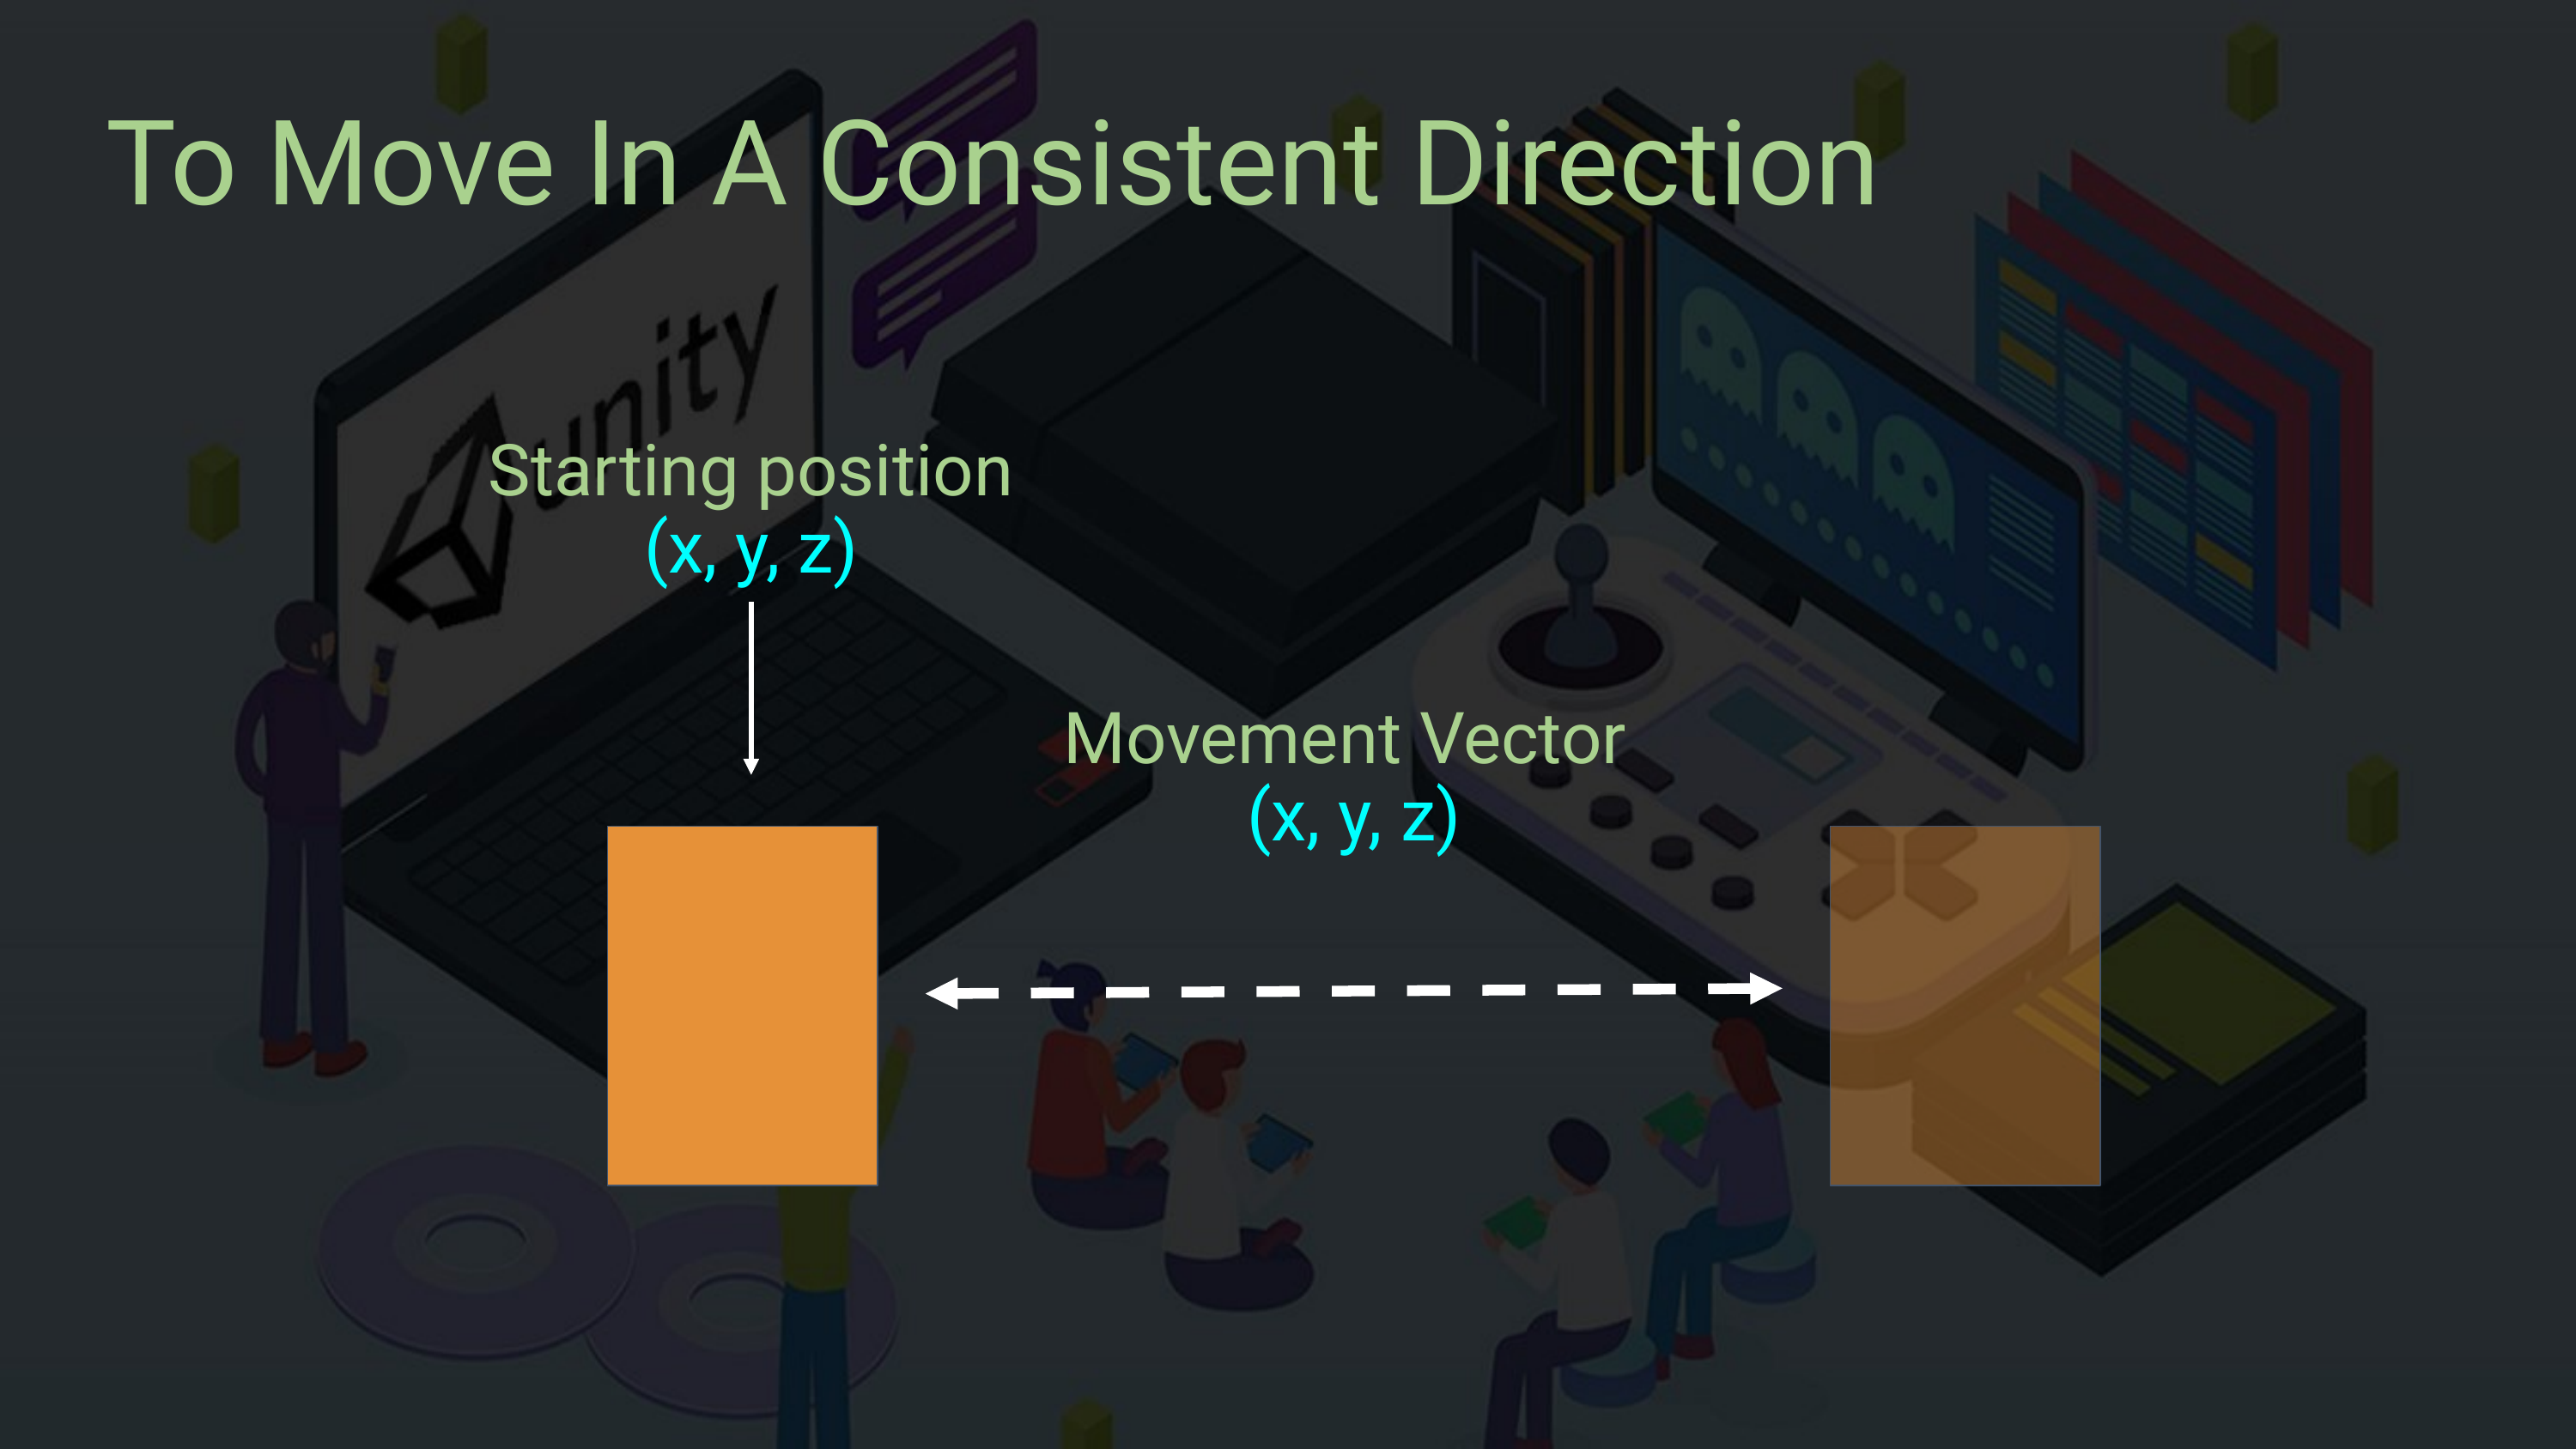

# To Move In A Consistent Direction
Starting position (x, y, z)
Movement Vector
(x, y, z)